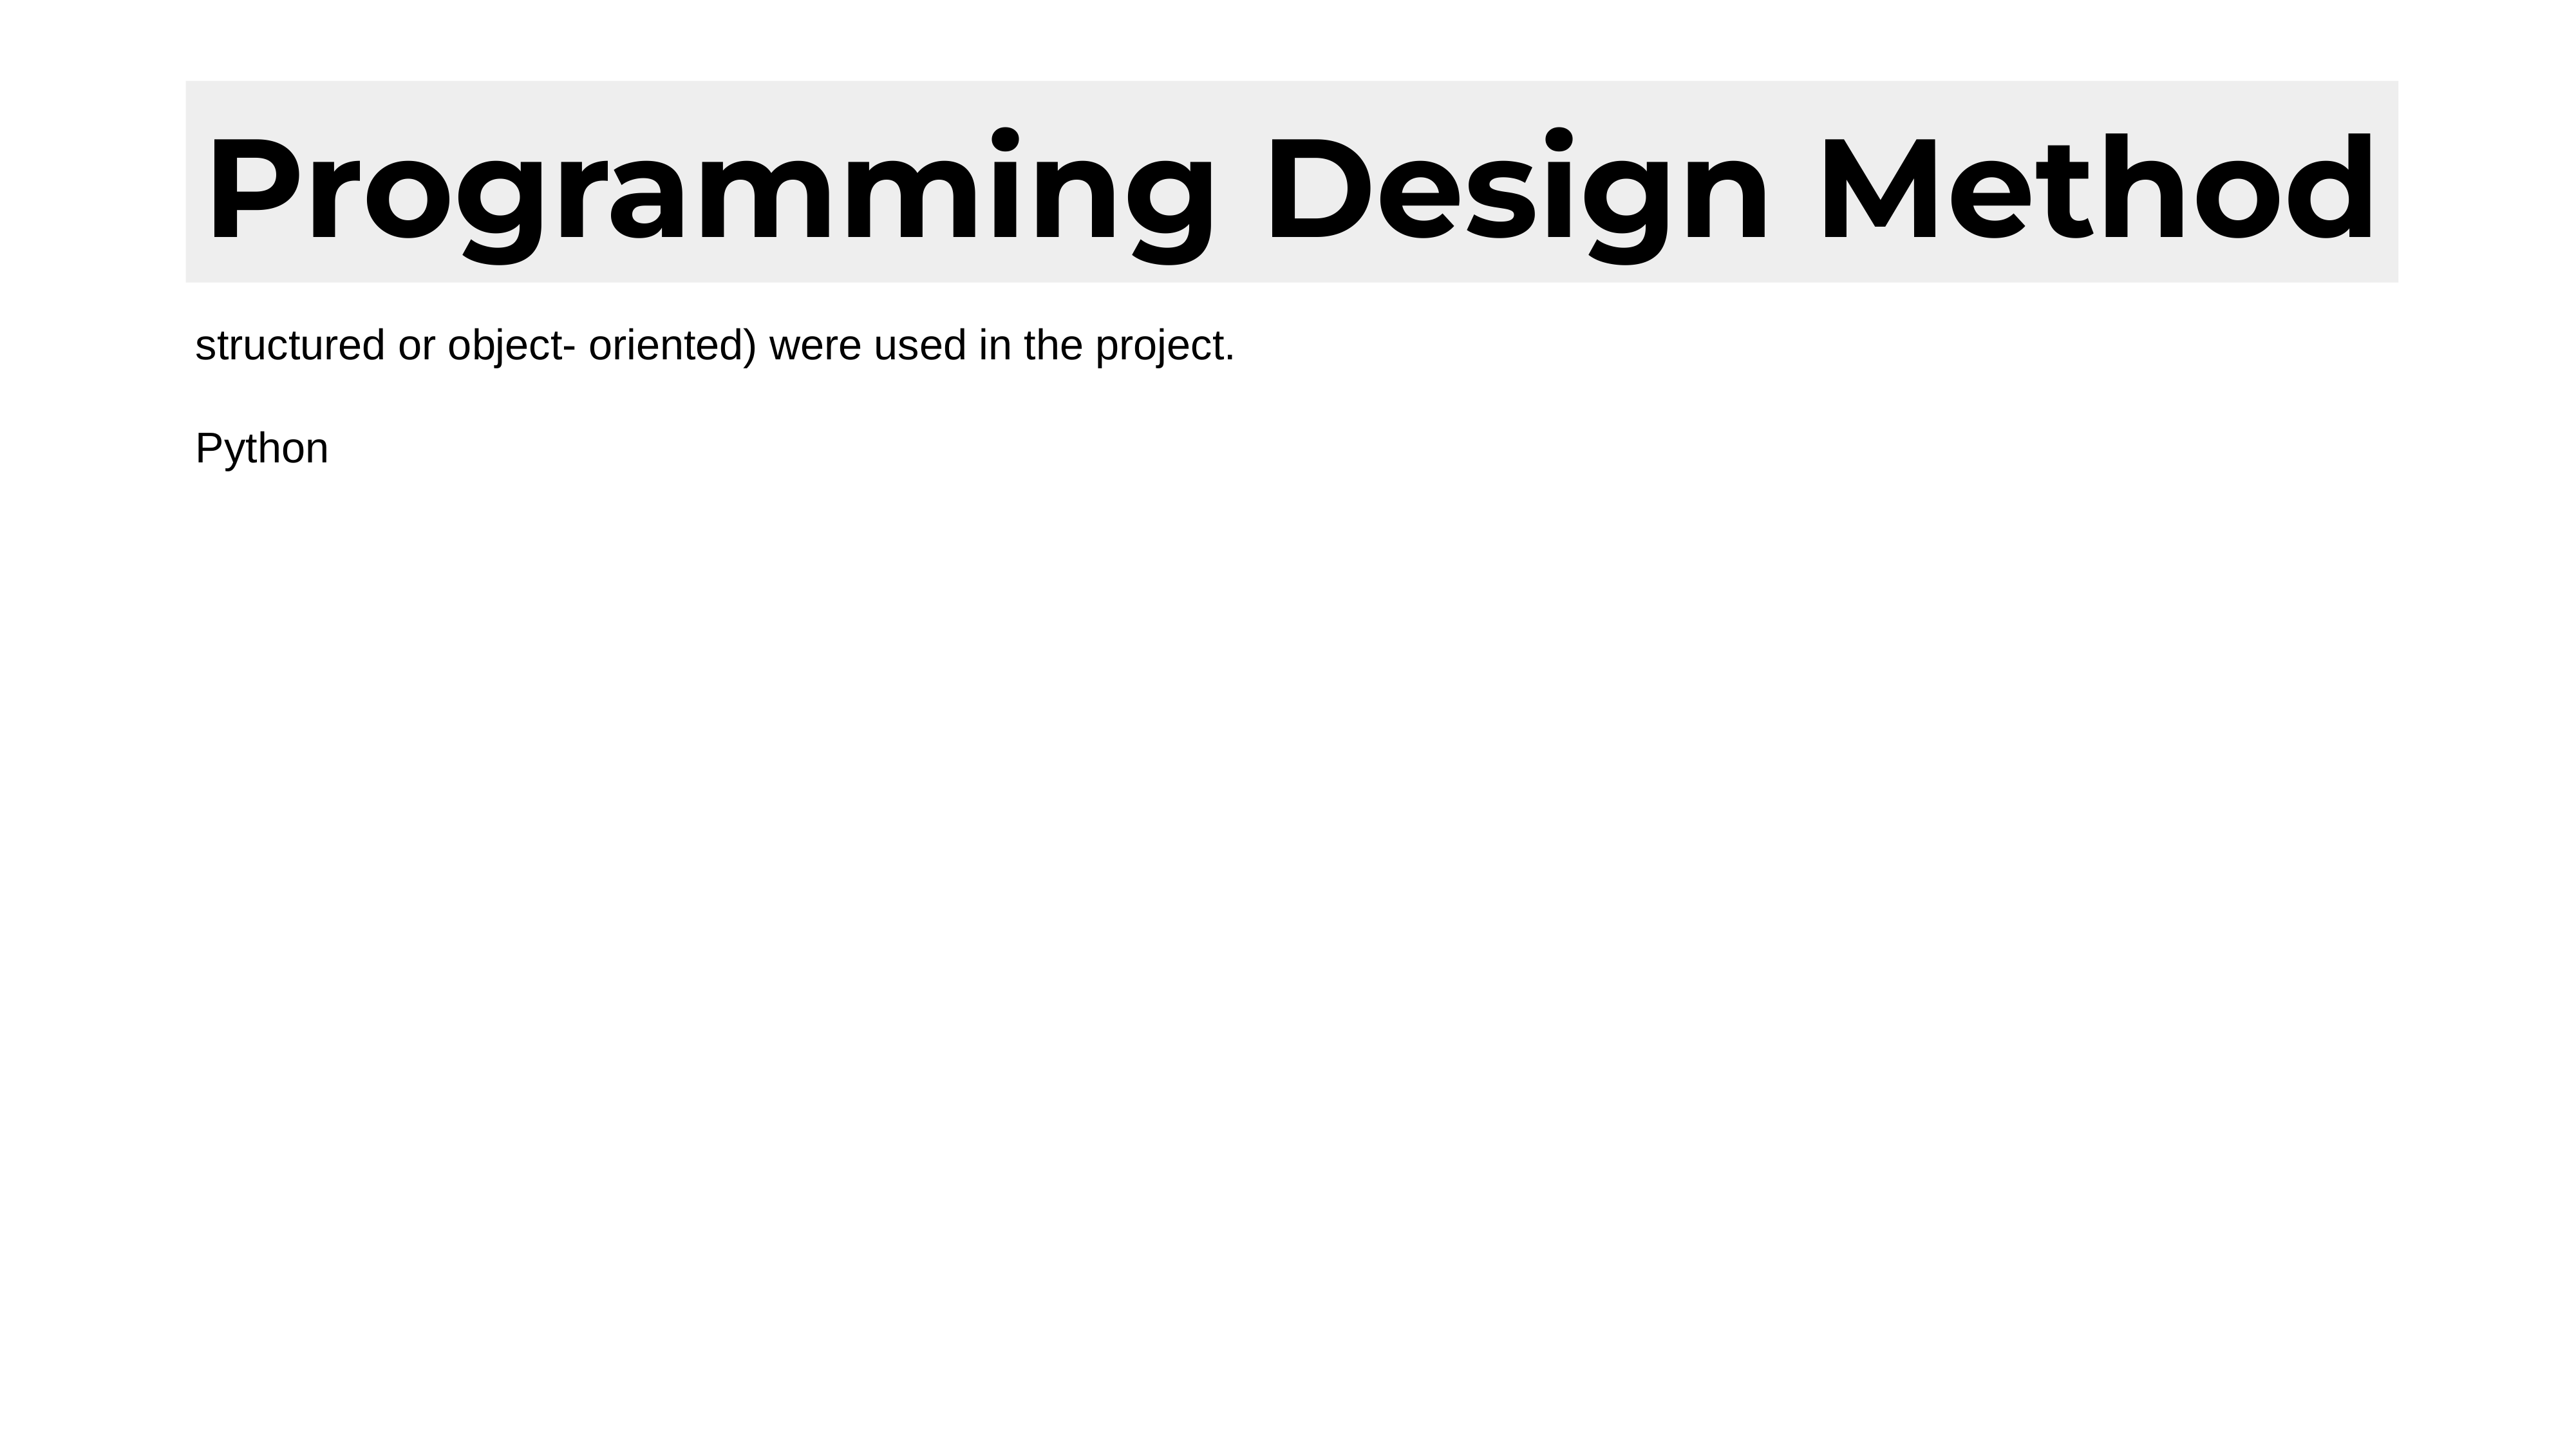

Programming Design Method
structured or object- oriented) were used in the project.

Python